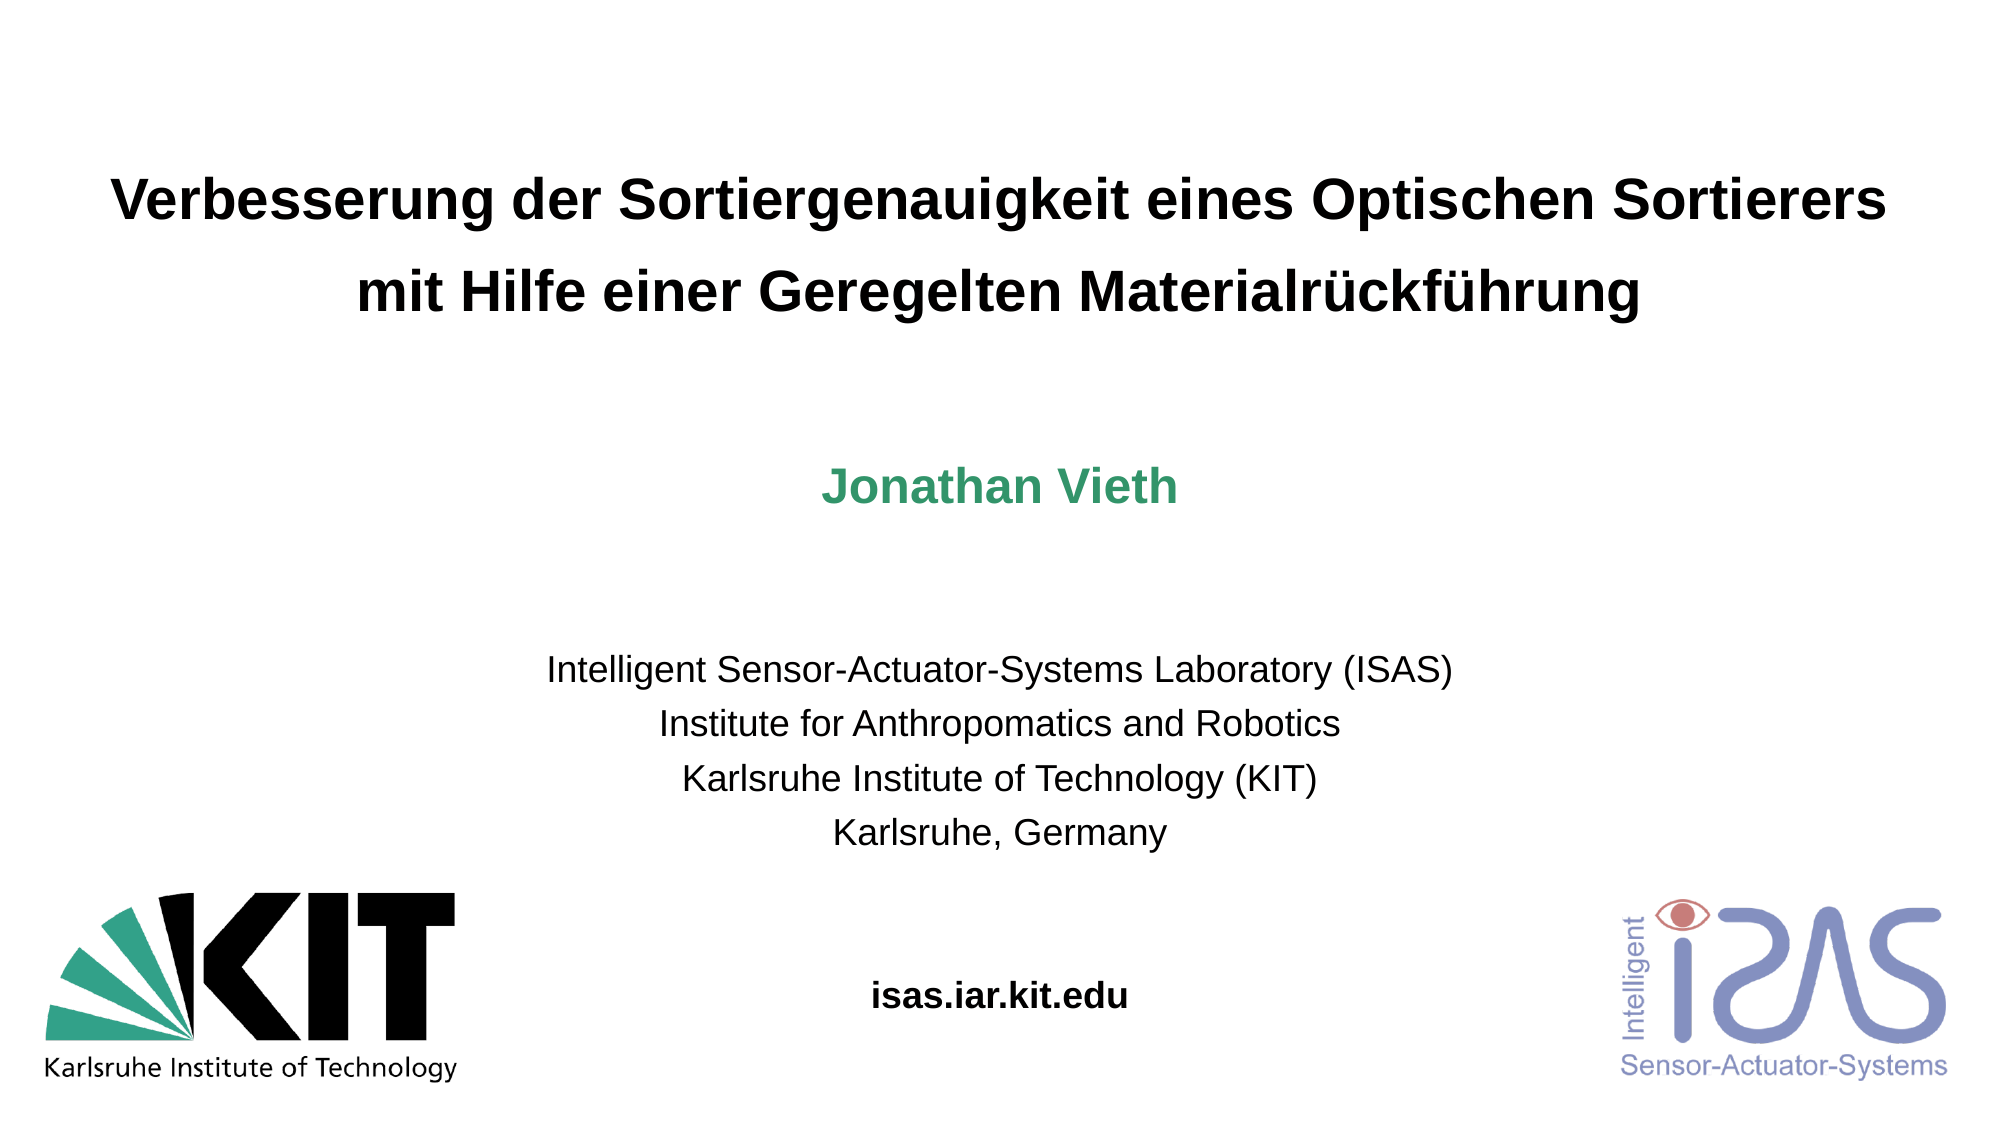

# Verbesserung der Sortiergenauigkeit eines Optischen Sortierers mit Hilfe einer Geregelten Materialrückführung
Jonathan Vieth
Intelligent Sensor-Actuator-Systems Laboratory (ISAS)
Institute for Anthropomatics and Robotics
Karlsruhe Institute of Technology (KIT)
Karlsruhe, Germany

isas.iar.kit.edu